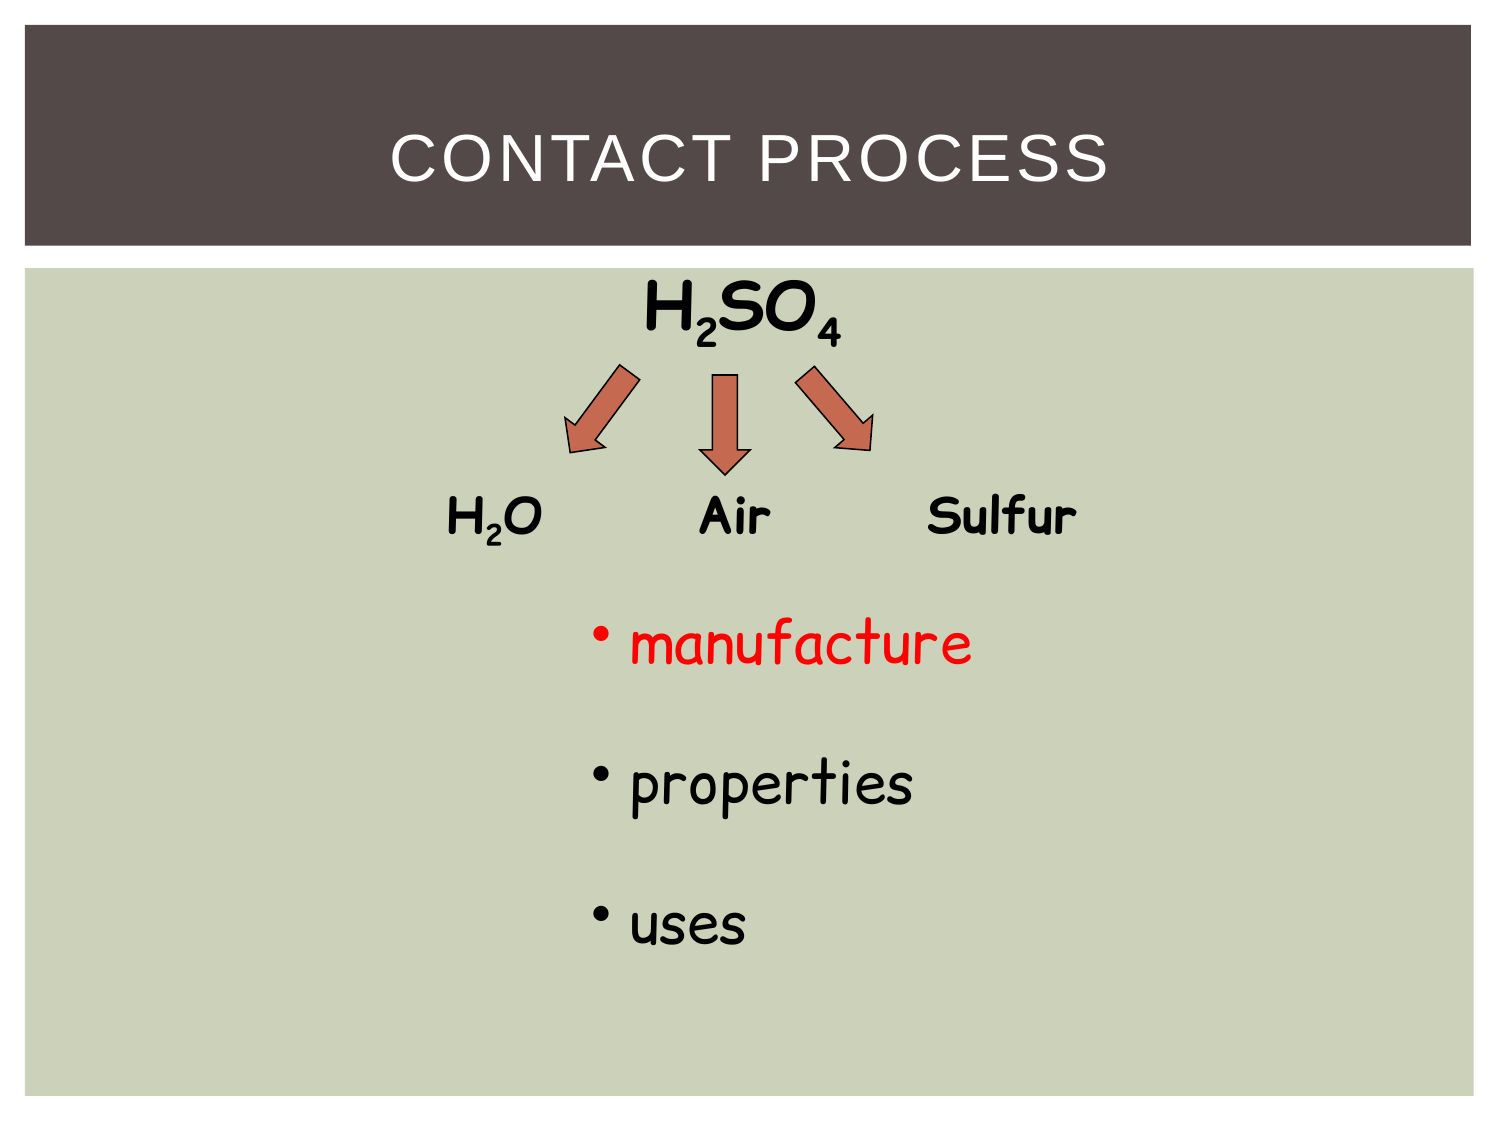

# Contact process
H2SO4

H2O
Air
Sulfur
 manufacture

 properties

 uses